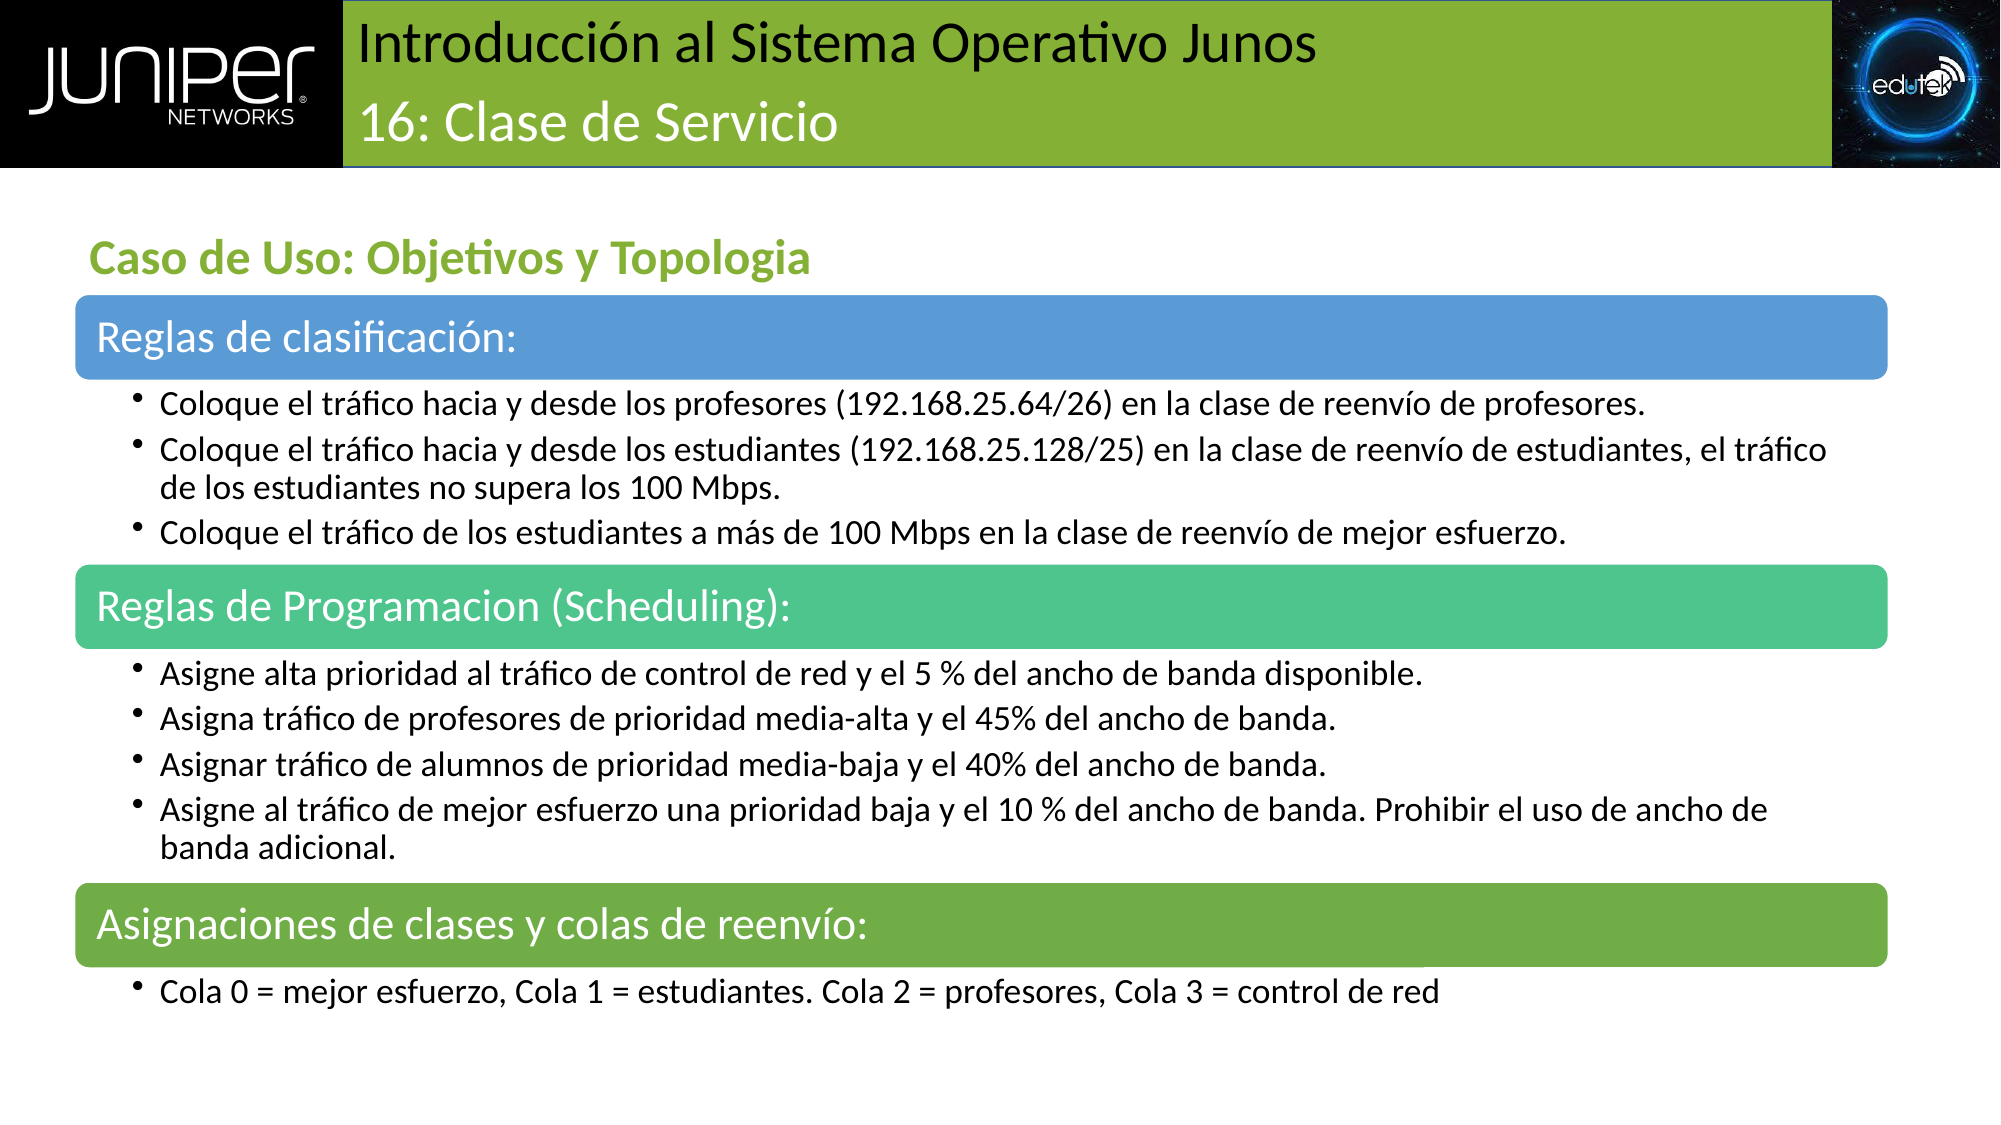

# Introducción al Sistema Operativo Junos
16: Clase de Servicio
Caso de Uso: Objetivos y Topologia

Reglas de clasificación:
Coloque el tráfico hacia y desde los profesores (192.168.25.64/26) en la clase de reenvío de profesores.
Coloque el tráfico hacia y desde los estudiantes (192.168.25.128/25) en la clase de reenvío de estudiantes, el tráfico de los estudiantes no supera los 100 Mbps.
Coloque el tráfico de los estudiantes a más de 100 Mbps en la clase de reenvío de mejor esfuerzo.
Reglas de Programacion (Scheduling):
Asigne alta prioridad al tráfico de control de red y el 5 % del ancho de banda disponible.
Asigna tráfico de profesores de prioridad media-alta y el 45% del ancho de banda.
Asignar tráfico de alumnos de prioridad media-baja y el 40% del ancho de banda.
Asigne al tráfico de mejor esfuerzo una prioridad baja y el 10 % del ancho de banda. Prohibir el uso de ancho de banda adicional.
Asignaciones de clases y colas de reenvío:
Cola 0 = mejor esfuerzo, Cola 1 = estudiantes. Cola 2 = profesores, Cola 3 = control de red